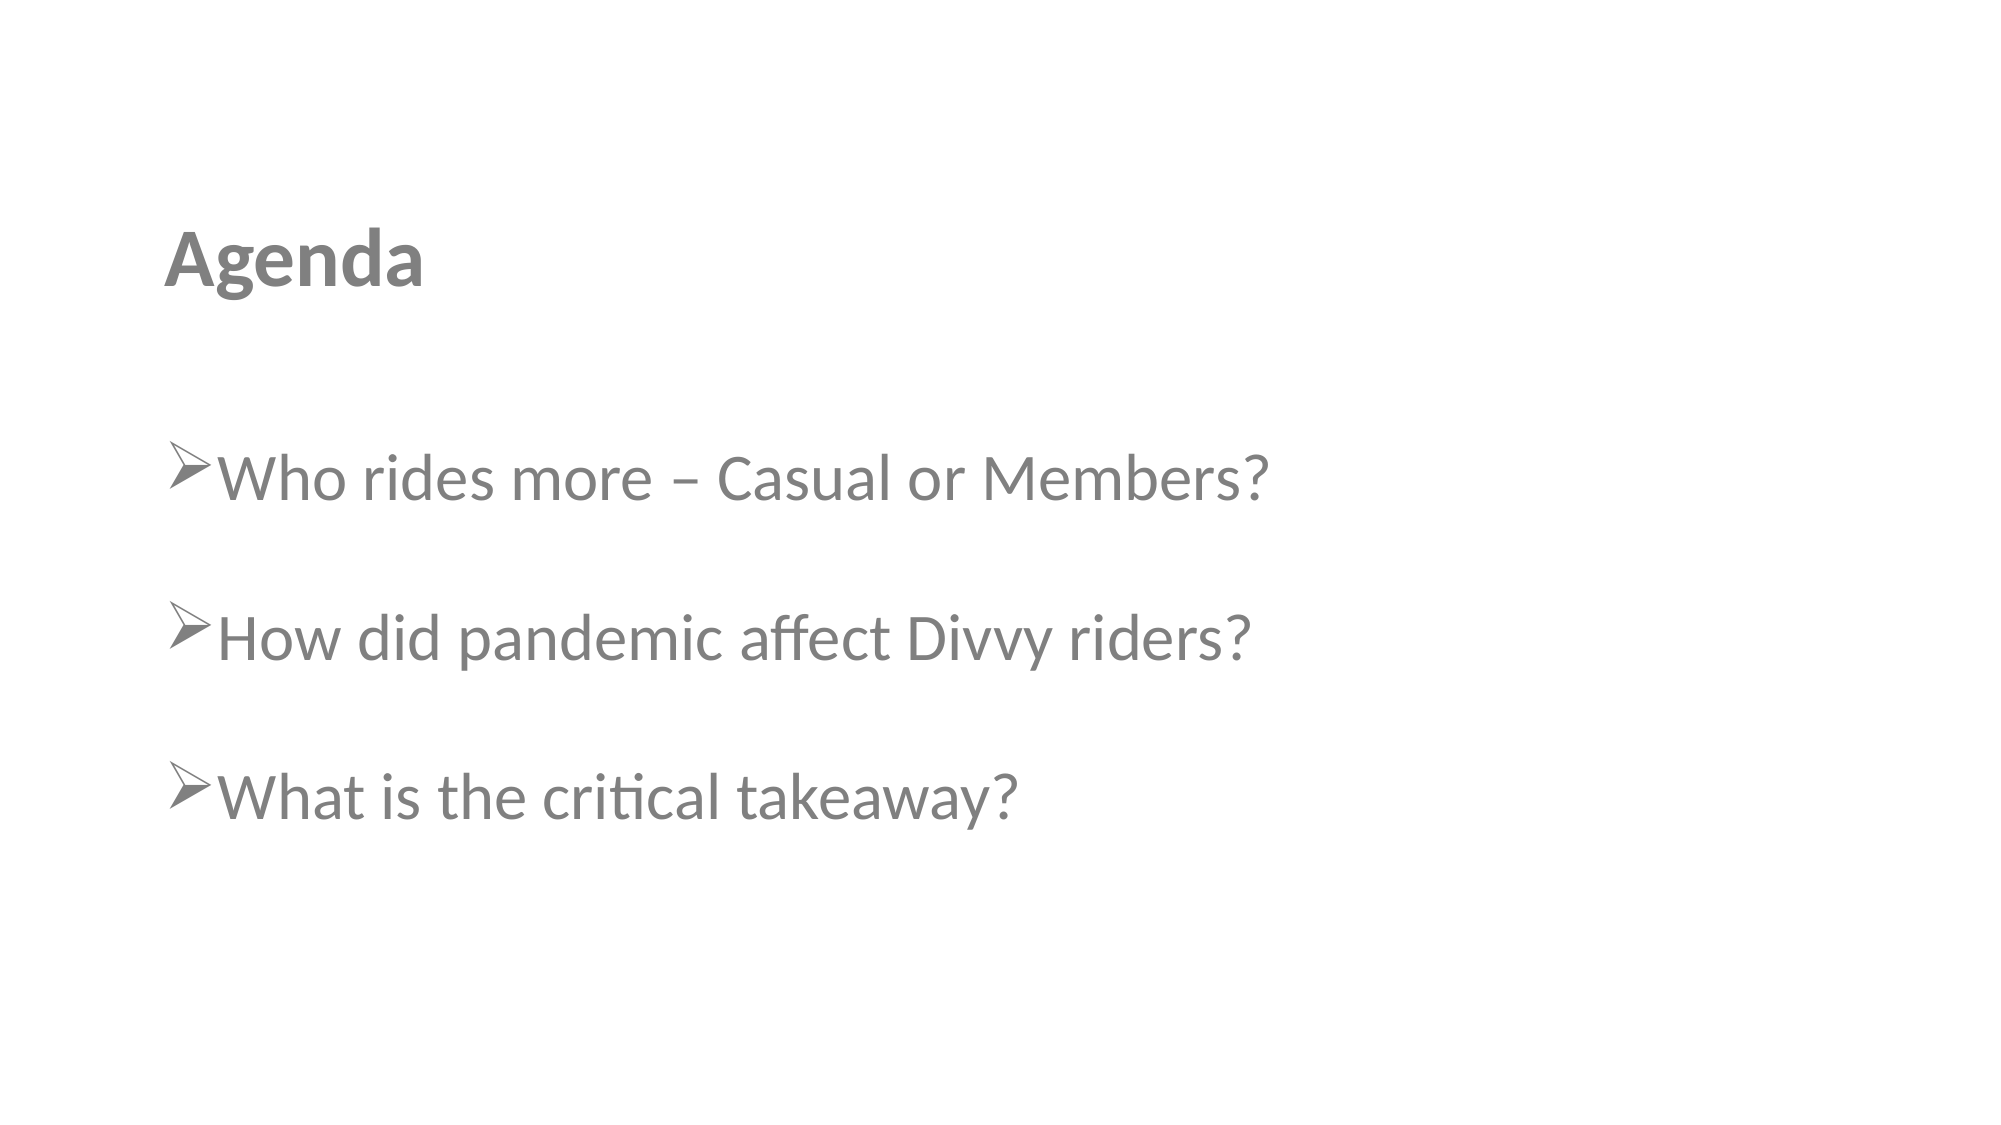

Agenda
Who rides more – Casual or Members?

How did pandemic affect Divvy riders?

What is the critical takeaway?